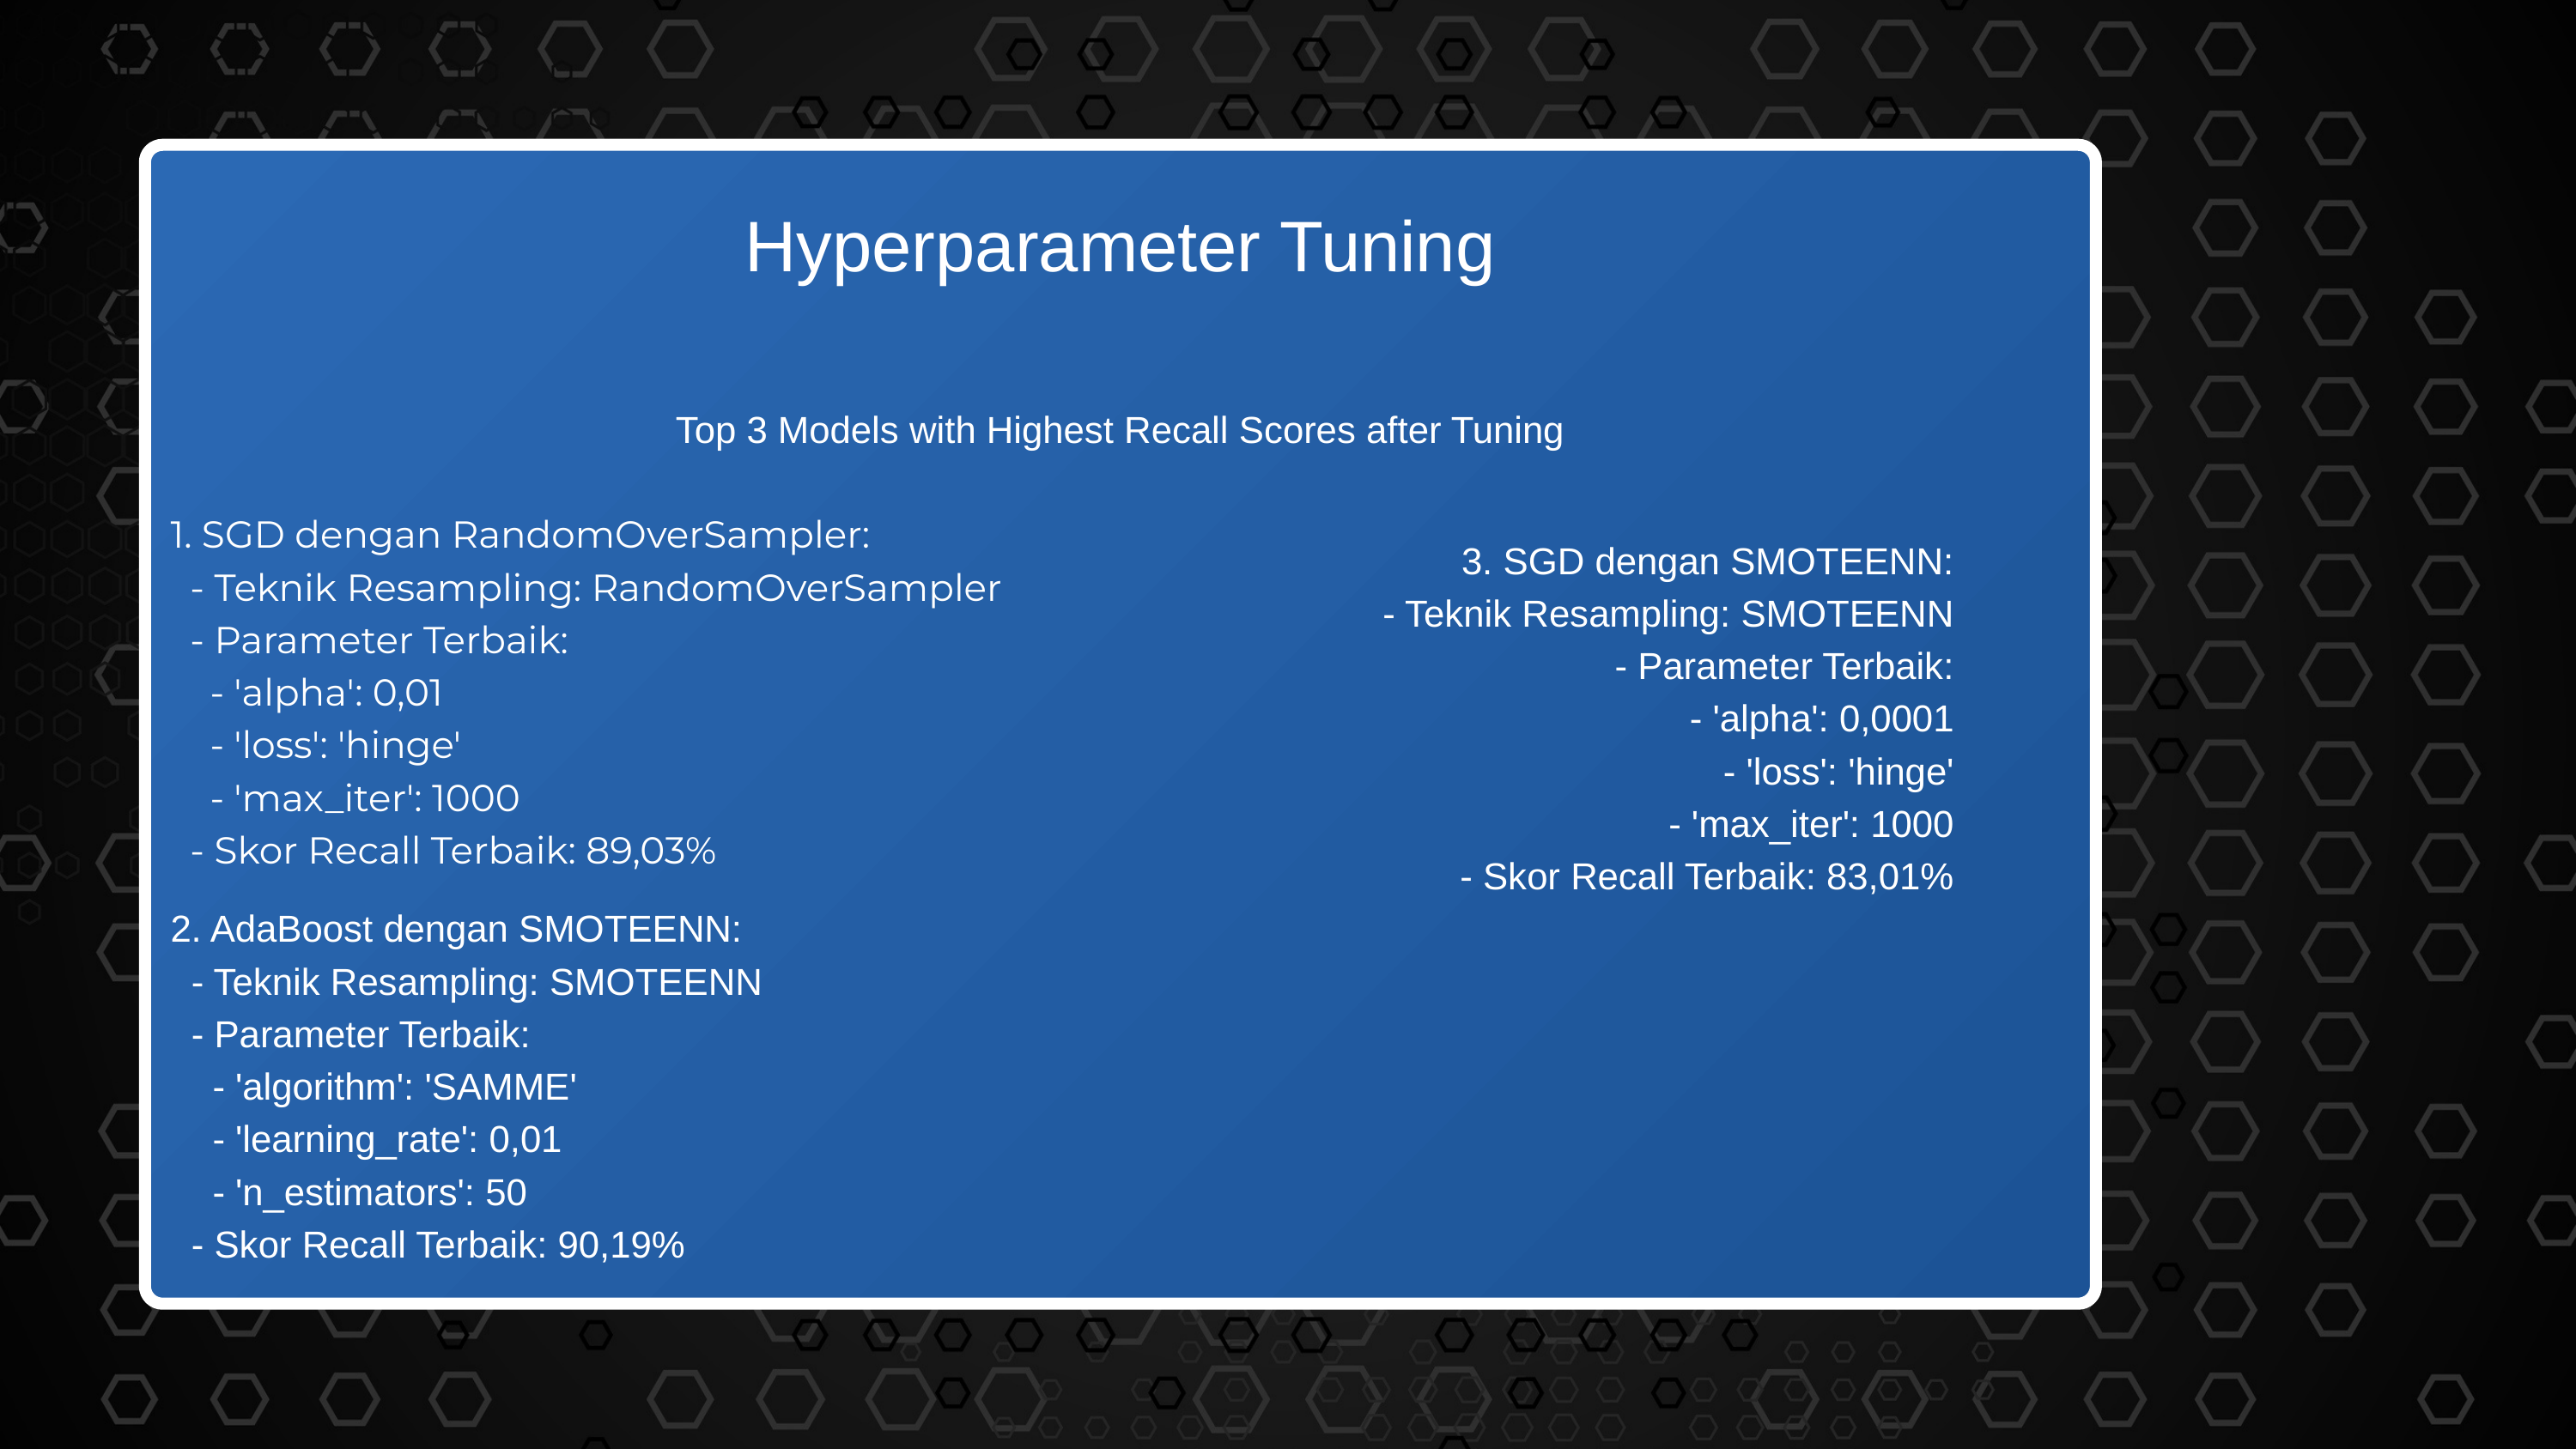

Hyperparameter Tuning
Top 3 Models with Highest Recall Scores after Tuning

1. SGD dengan RandomOverSampler:
  - Teknik Resampling: RandomOverSampler
  - Parameter Terbaik:
    - 'alpha': 0,01
    - 'loss': 'hinge'
    - 'max_iter': 1000
  - Skor Recall Terbaik: 89,03%

3. SGD dengan SMOTEENN:
  - Teknik Resampling: SMOTEENN
  - Parameter Terbaik:
    - 'alpha': 0,0001
    - 'loss': 'hinge'
    - 'max_iter': 1000
  - Skor Recall Terbaik: 83,01%

2. AdaBoost dengan SMOTEENN:
  - Teknik Resampling: SMOTEENN
  - Parameter Terbaik:
    - 'algorithm': 'SAMME'
    - 'learning_rate': 0,01
    - 'n_estimators': 50
  - Skor Recall Terbaik: 90,19%